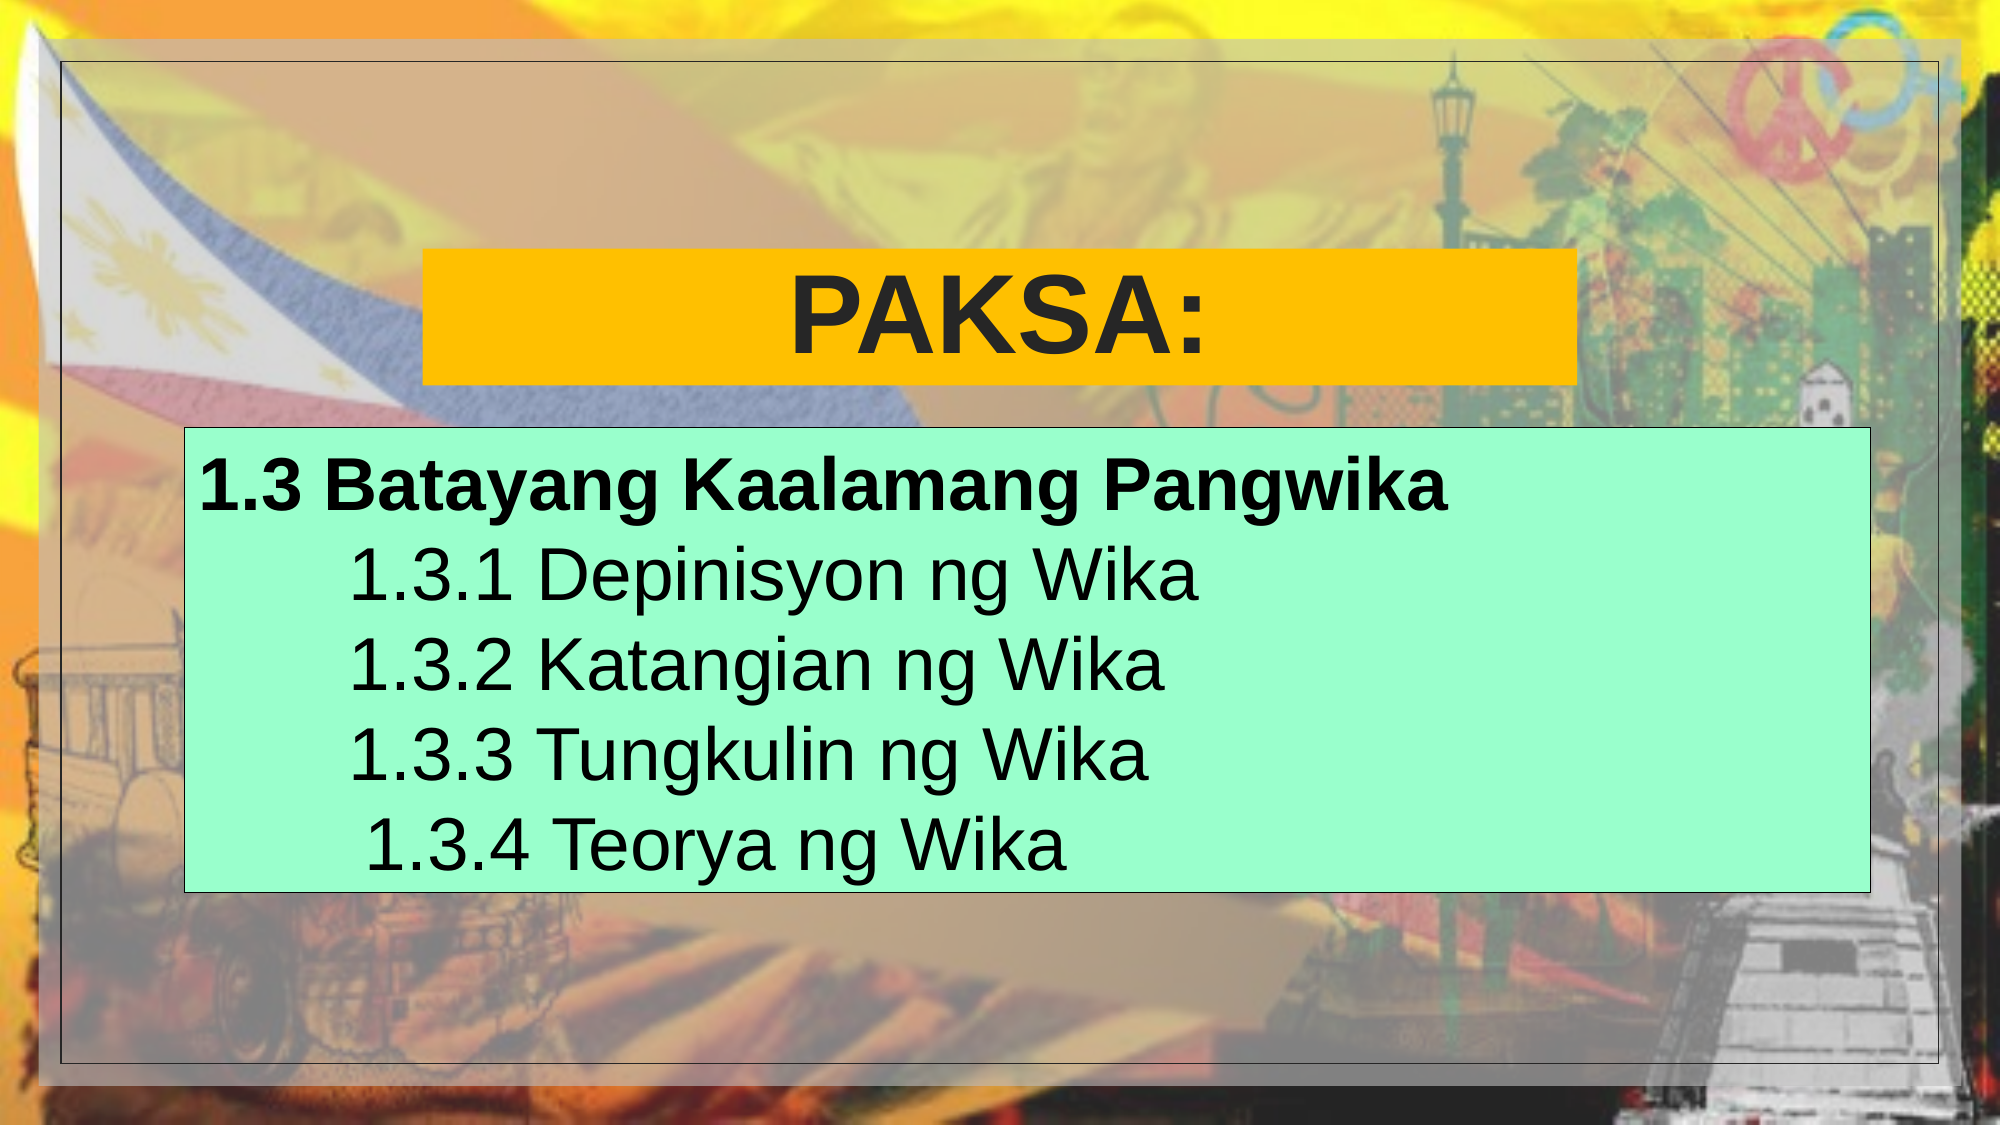

# PAKSA:
1.3 Batayang Kaalamang Pangwika
	1.3.1 Depinisyon ng Wika
	1.3.2 Katangian ng Wika
	1.3.3 Tungkulin ng Wika
        1.3.4 Teorya ng Wika